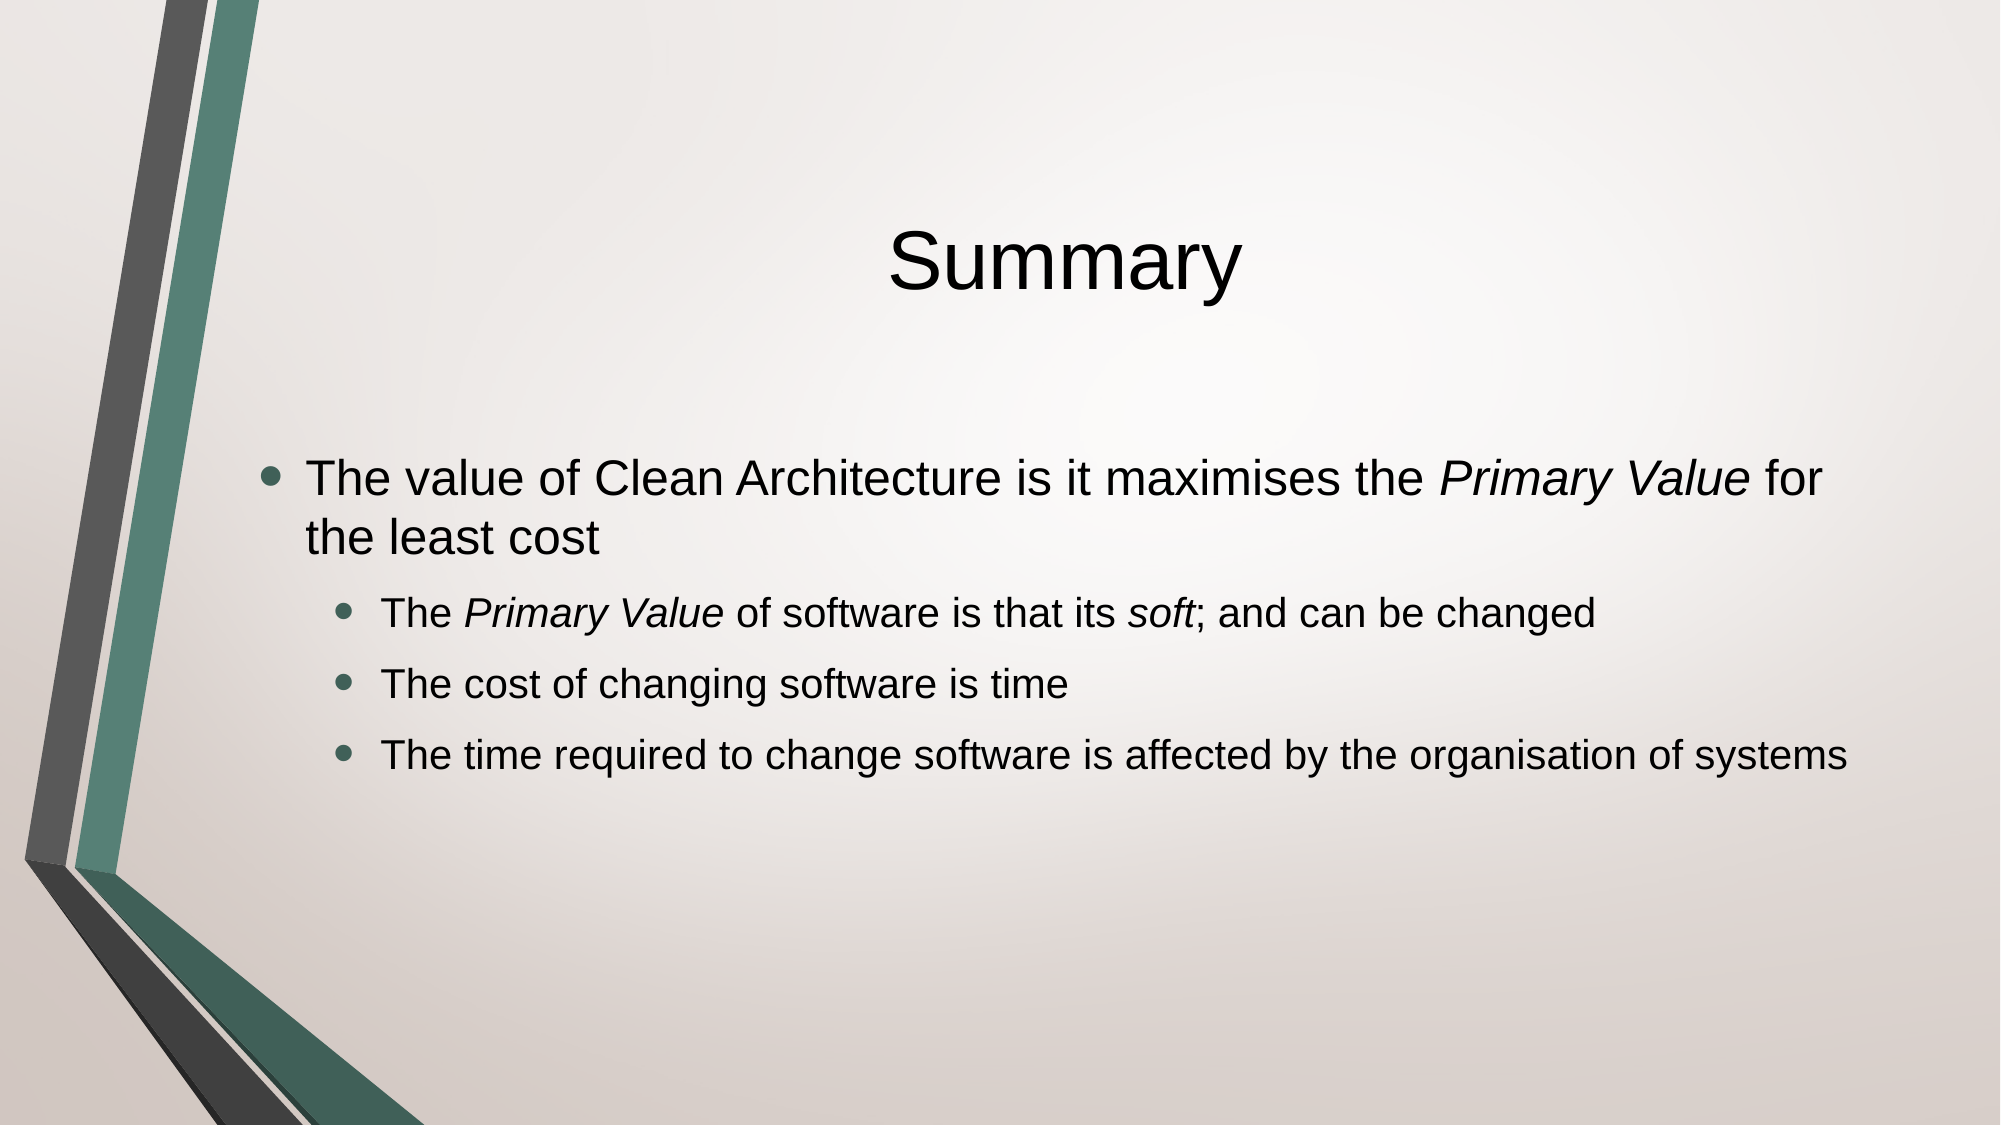

# Summary
The value of Clean Architecture is it maximises the Primary Value for the least cost
The Primary Value of software is that its soft; and can be changed
The cost of changing software is time
The time required to change software is affected by the organisation of systems